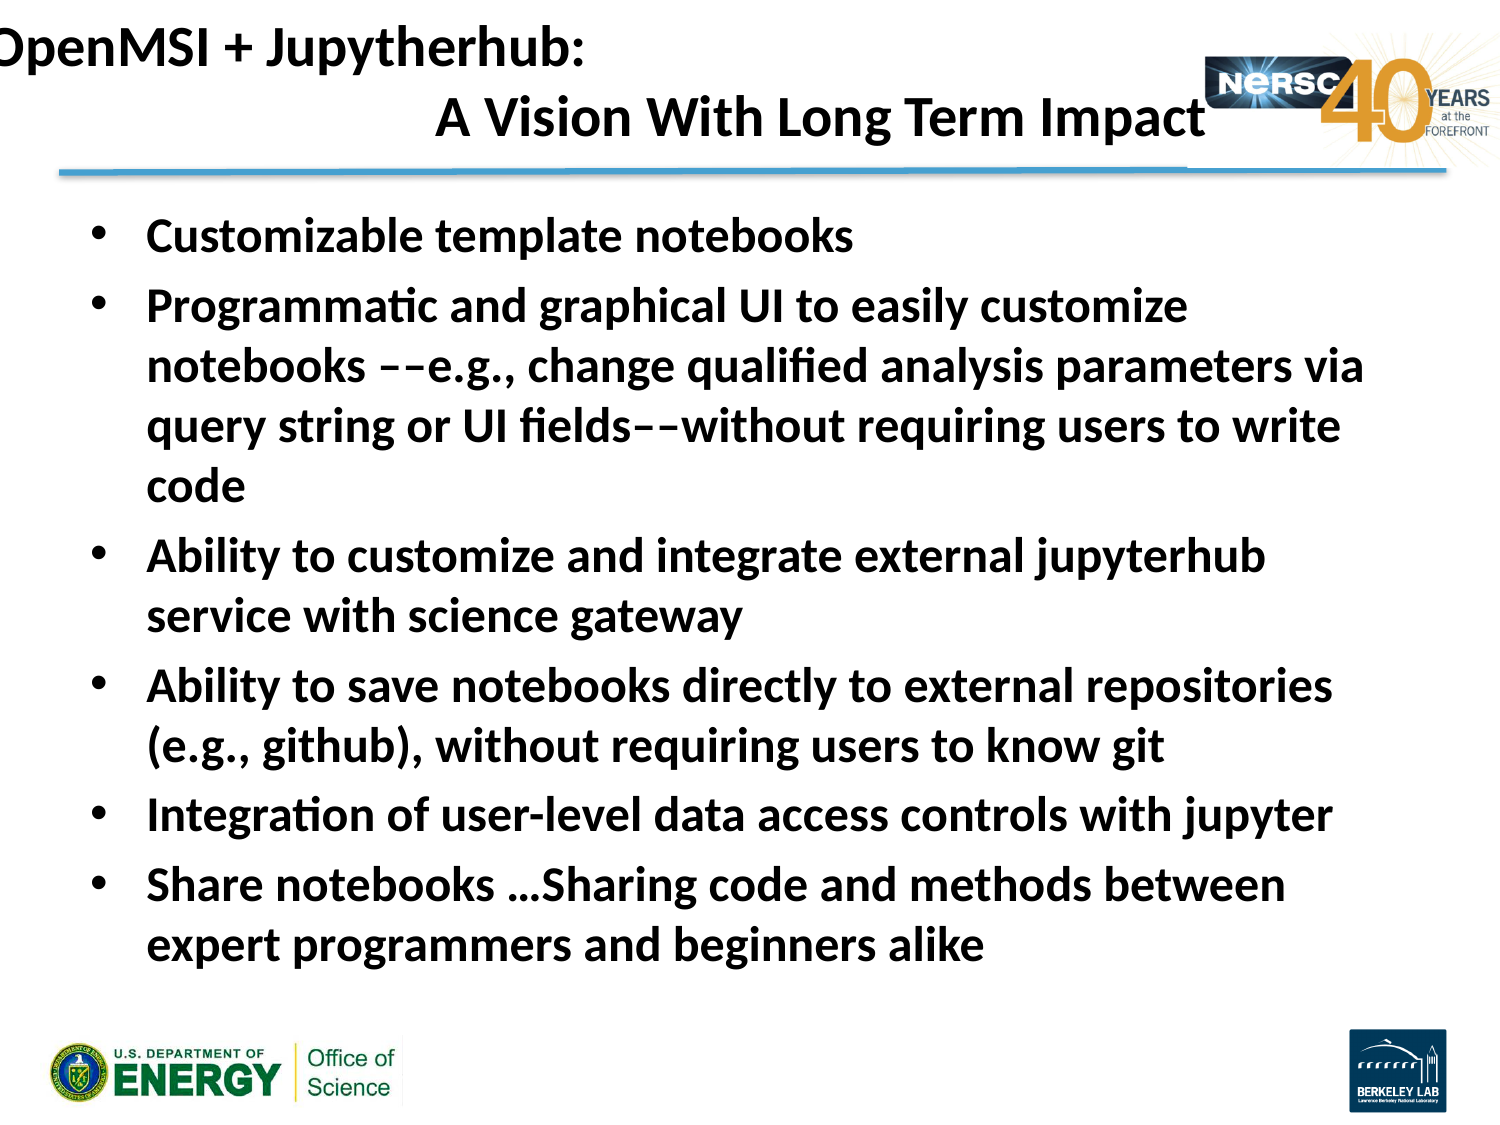

OpenMSI + Jupytherhub:
			A Vision With Long Term Impact
Customizable template notebooks
Programmatic and graphical UI to easily customize notebooks ––e.g., change qualified analysis parameters via query string or UI fields––without requiring users to write code
Ability to customize and integrate external jupyterhub service with science gateway
Ability to save notebooks directly to external repositories (e.g., github), without requiring users to know git
Integration of user-level data access controls with jupyter
Share notebooks …Sharing code and methods between expert programmers and beginners alike